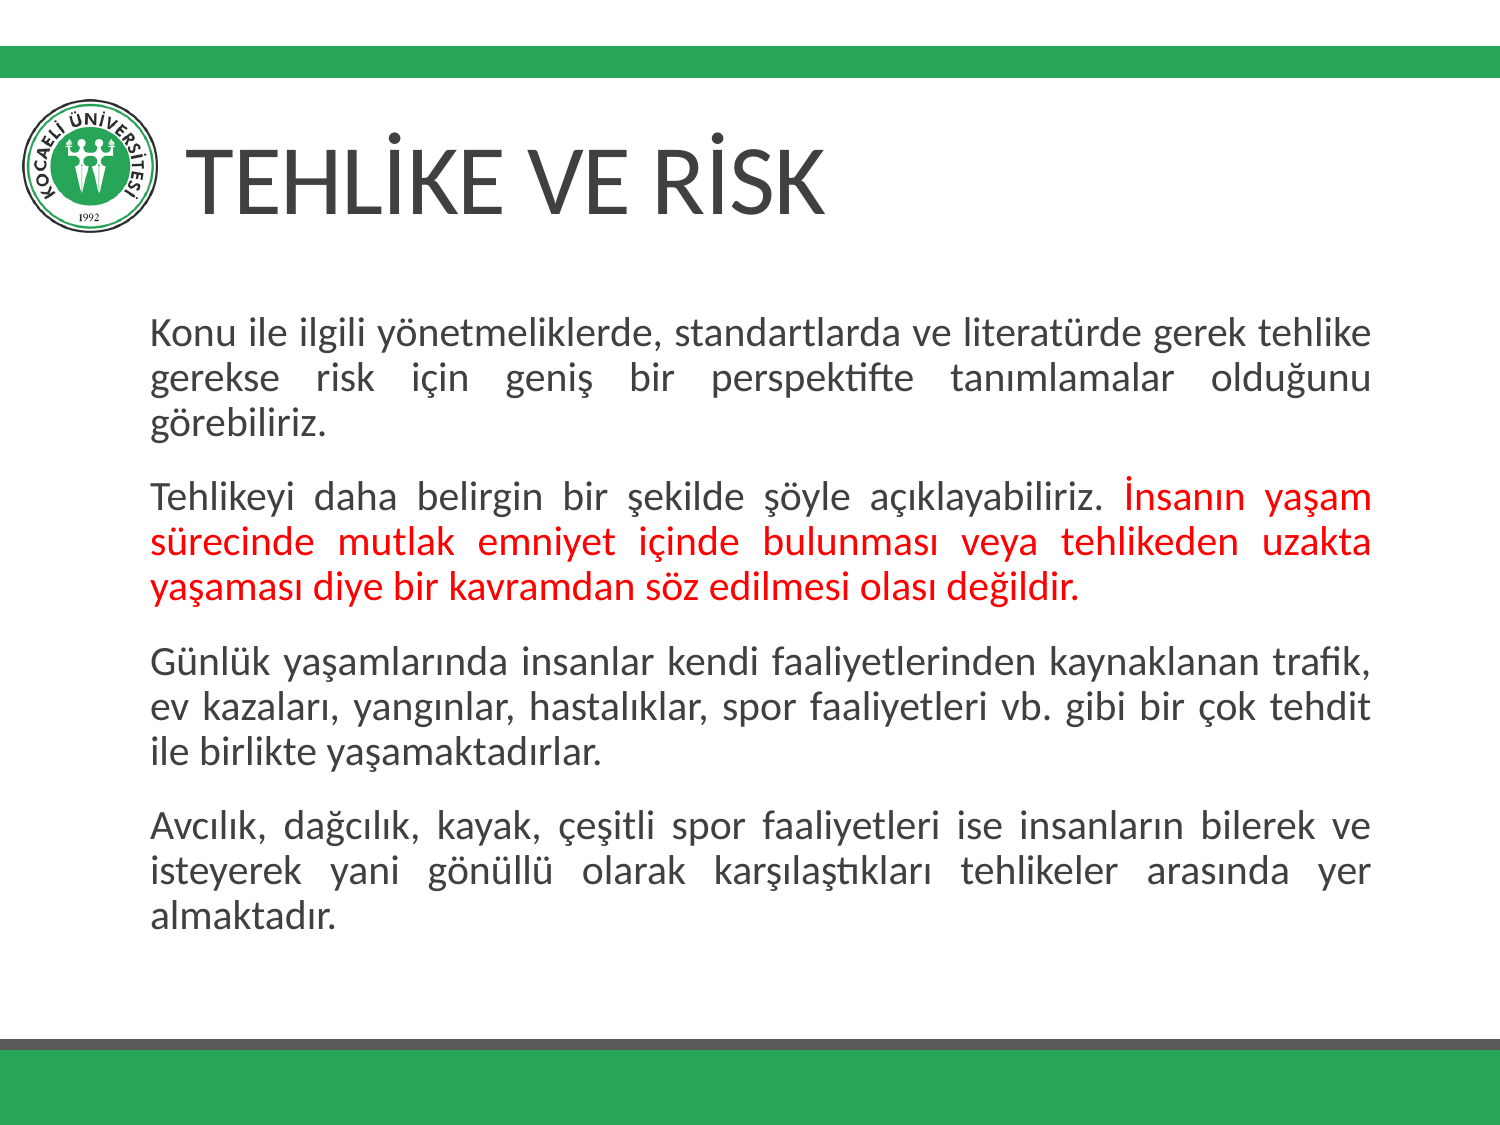

# TEHLİKE VE RİSK
Konu ile ilgili yönetmeliklerde, standartlarda ve literatürde gerek tehlike gerekse risk için geniş bir perspektifte tanımlamalar olduğunu görebiliriz.
Tehlikeyi daha belirgin bir şekilde şöyle açıklayabiliriz. İnsanın yaşam sürecinde mutlak emniyet içinde bulunması veya tehlikeden uzakta yaşaması diye bir kavramdan söz edilmesi olası değildir.
Günlük yaşamlarında insanlar kendi faaliyetlerinden kaynaklanan trafik, ev kazaları, yangınlar, hastalıklar, spor faaliyetleri vb. gibi bir çok tehdit ile birlikte yaşamaktadırlar.
Avcılık, dağcılık, kayak, çeşitli spor faaliyetleri ise insanların bilerek ve isteyerek yani gönüllü olarak karşılaştıkları tehlikeler arasında yer almaktadır.